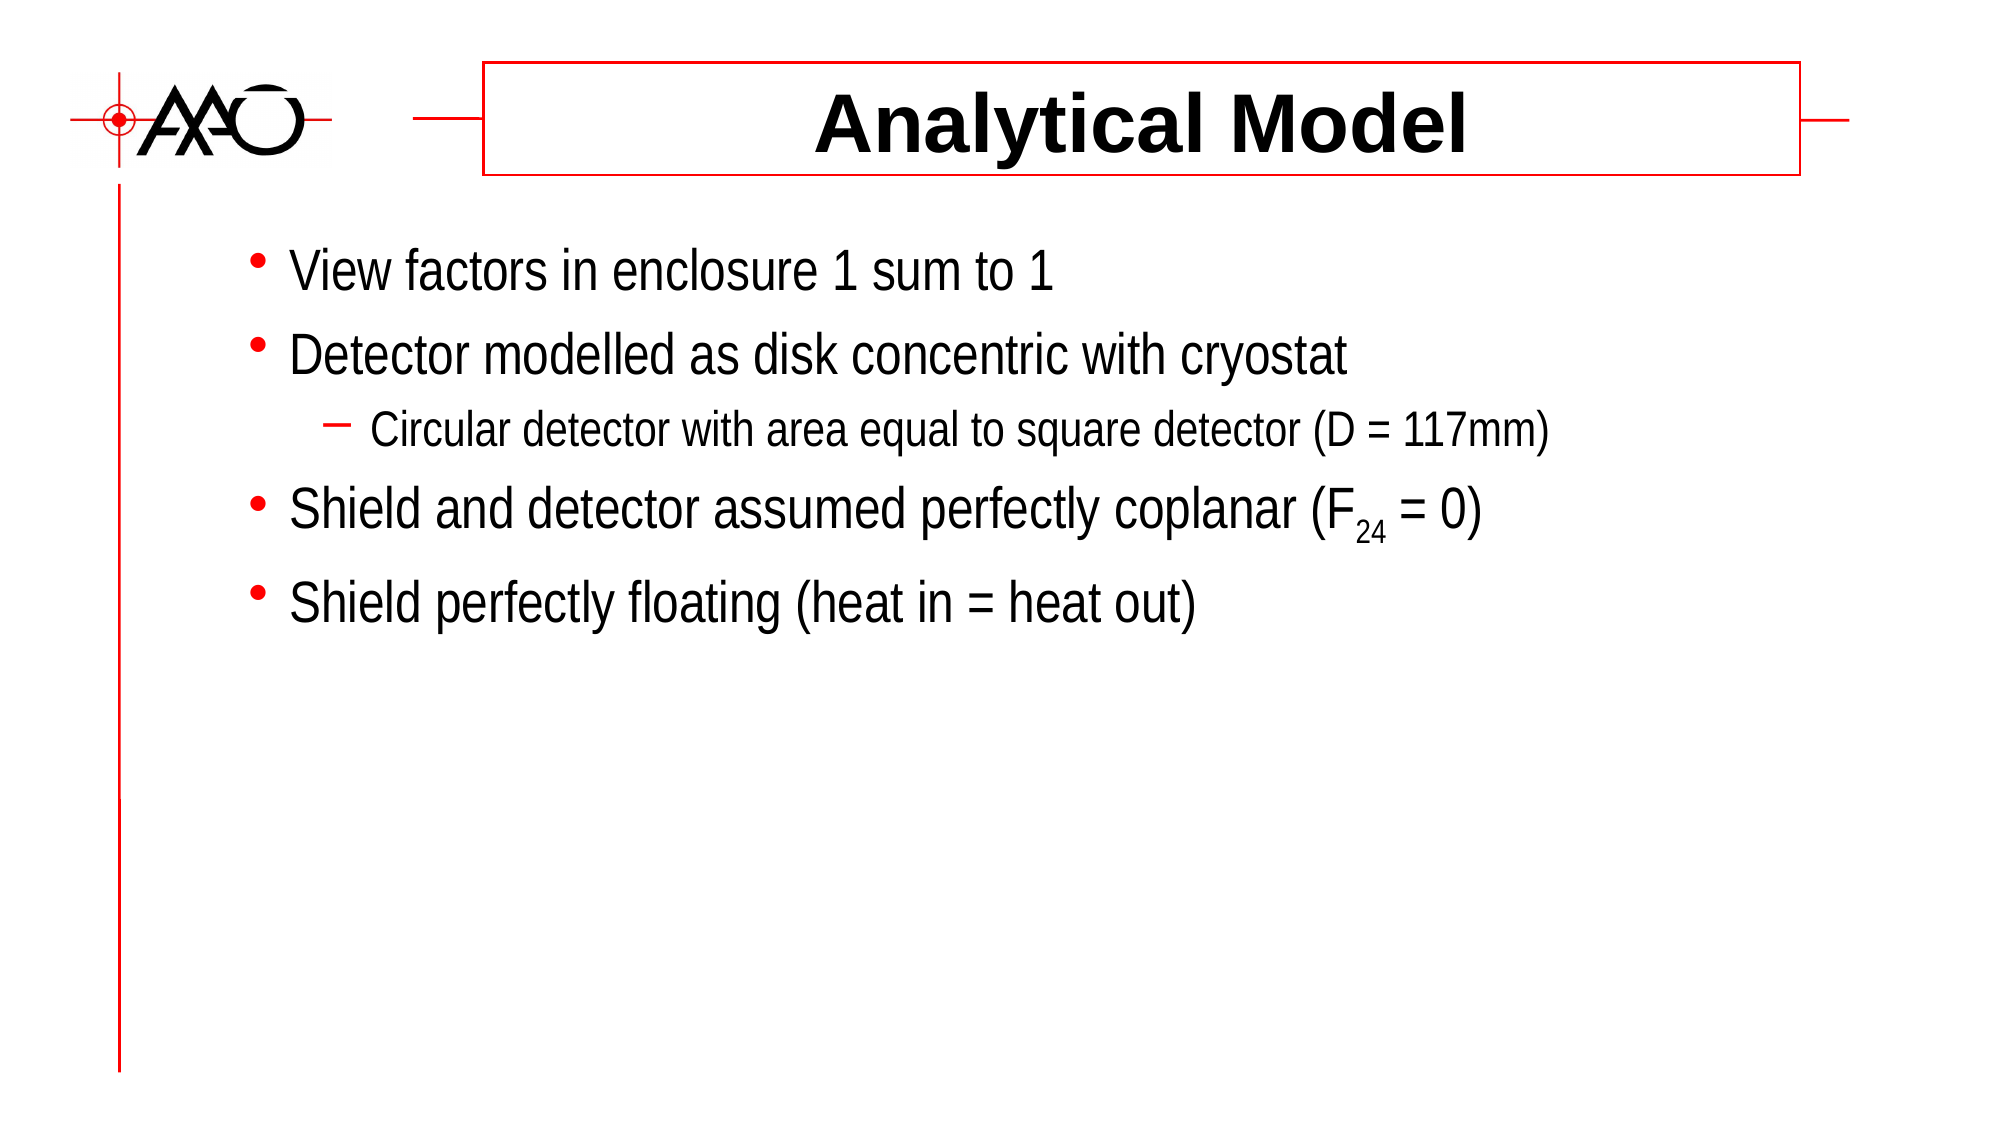

# Analytical Model
View factors in enclosure 1 sum to 1
Detector modelled as disk concentric with cryostat
Circular detector with area equal to square detector (D = 117mm)
Shield and detector assumed perfectly coplanar (F24 = 0)
Shield perfectly floating (heat in = heat out)